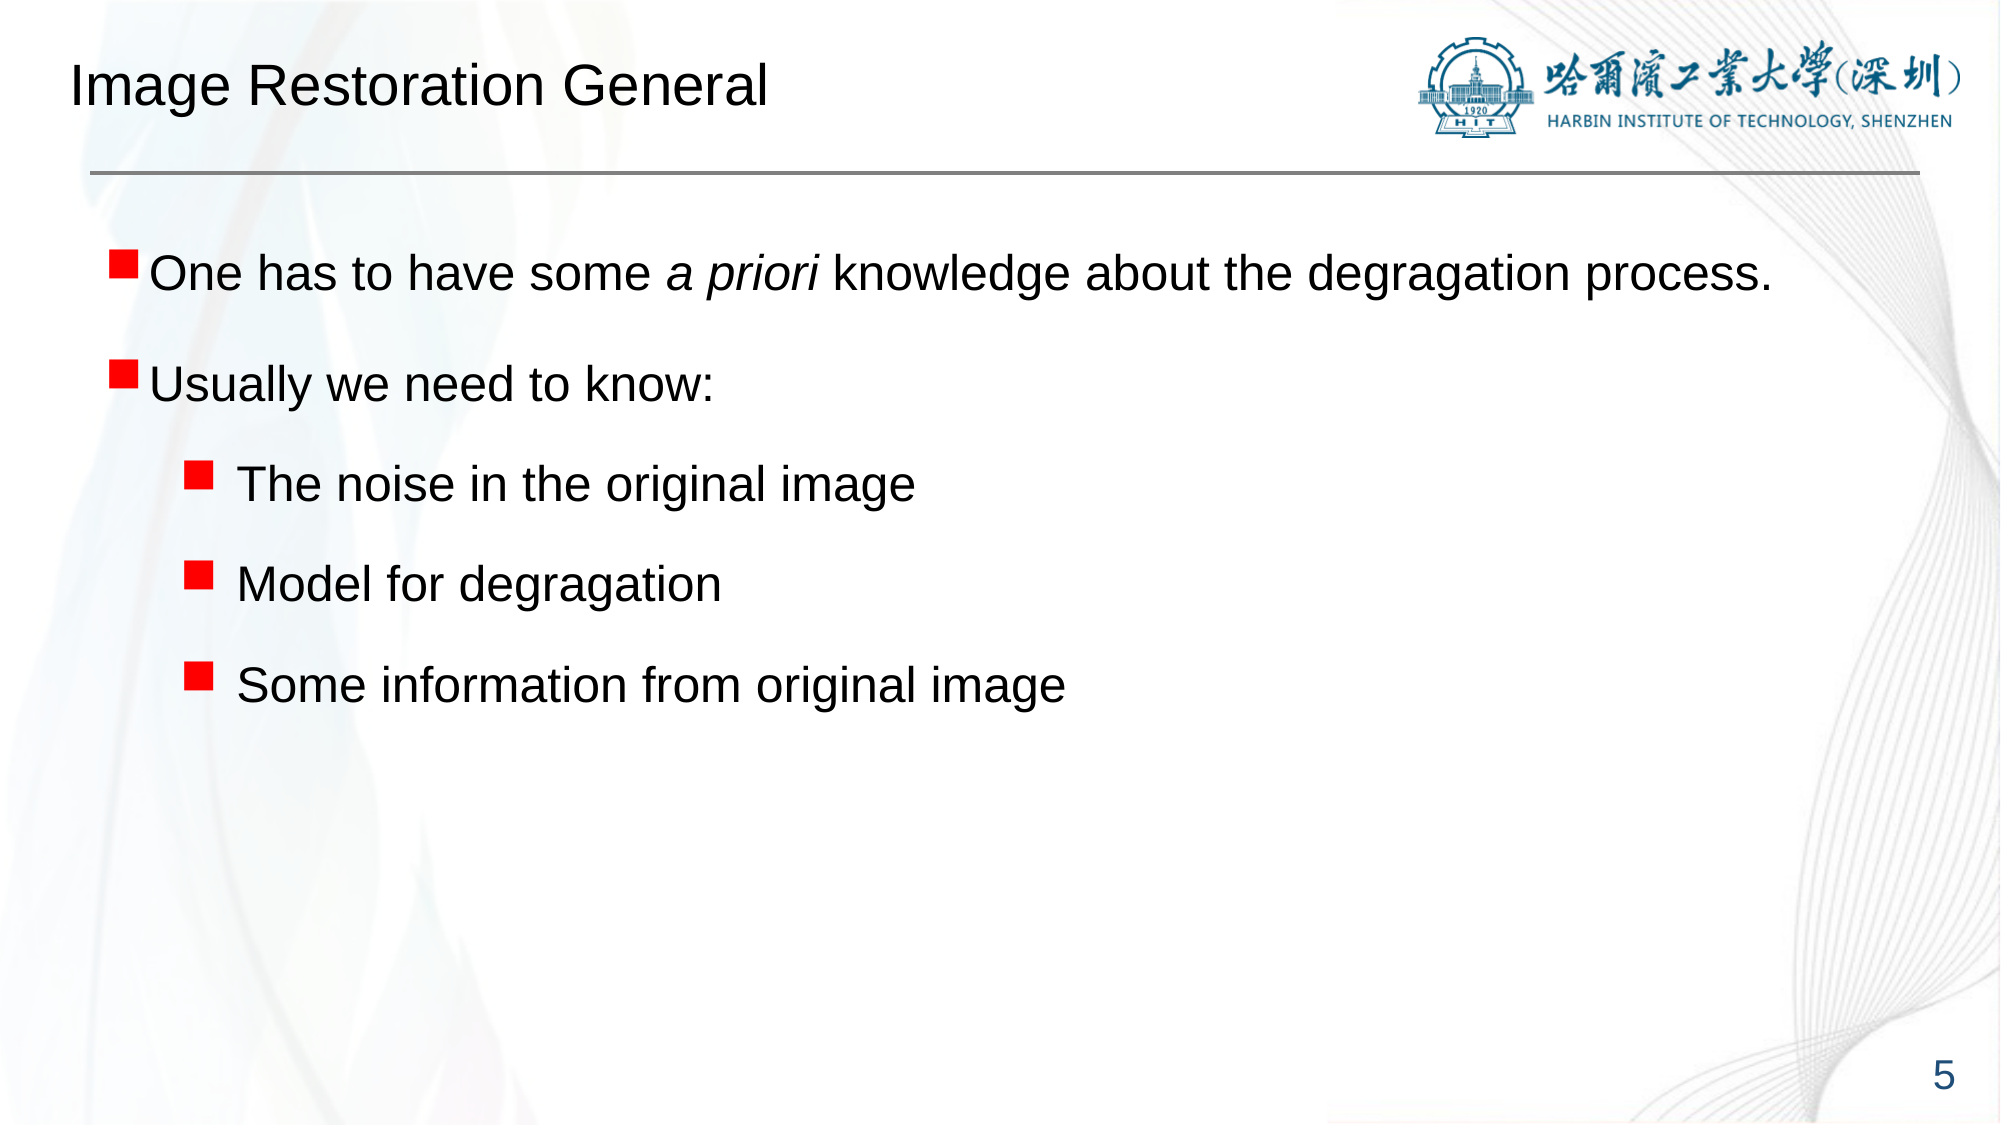

# Image Restoration General
One has to have some a priori knowledge about the degragation process.
Usually we need to know:
The noise in the original image
Model for degragation
Some information from original image

5